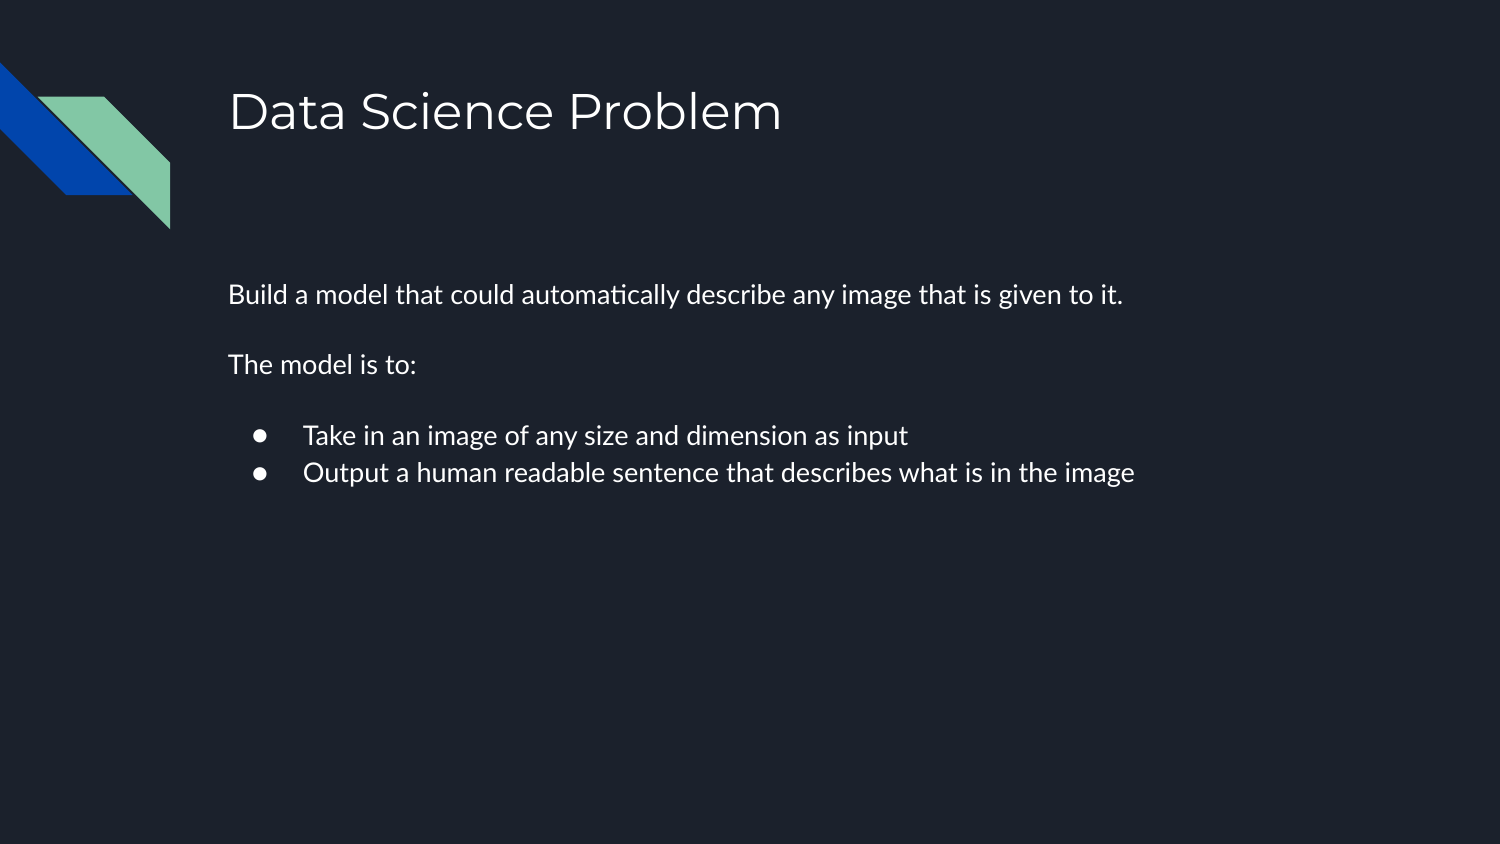

# Data Science Problem
Build a model that could automatically describe any image that is given to it.
The model is to:
Take in an image of any size and dimension as input
Output a human readable sentence that describes what is in the image